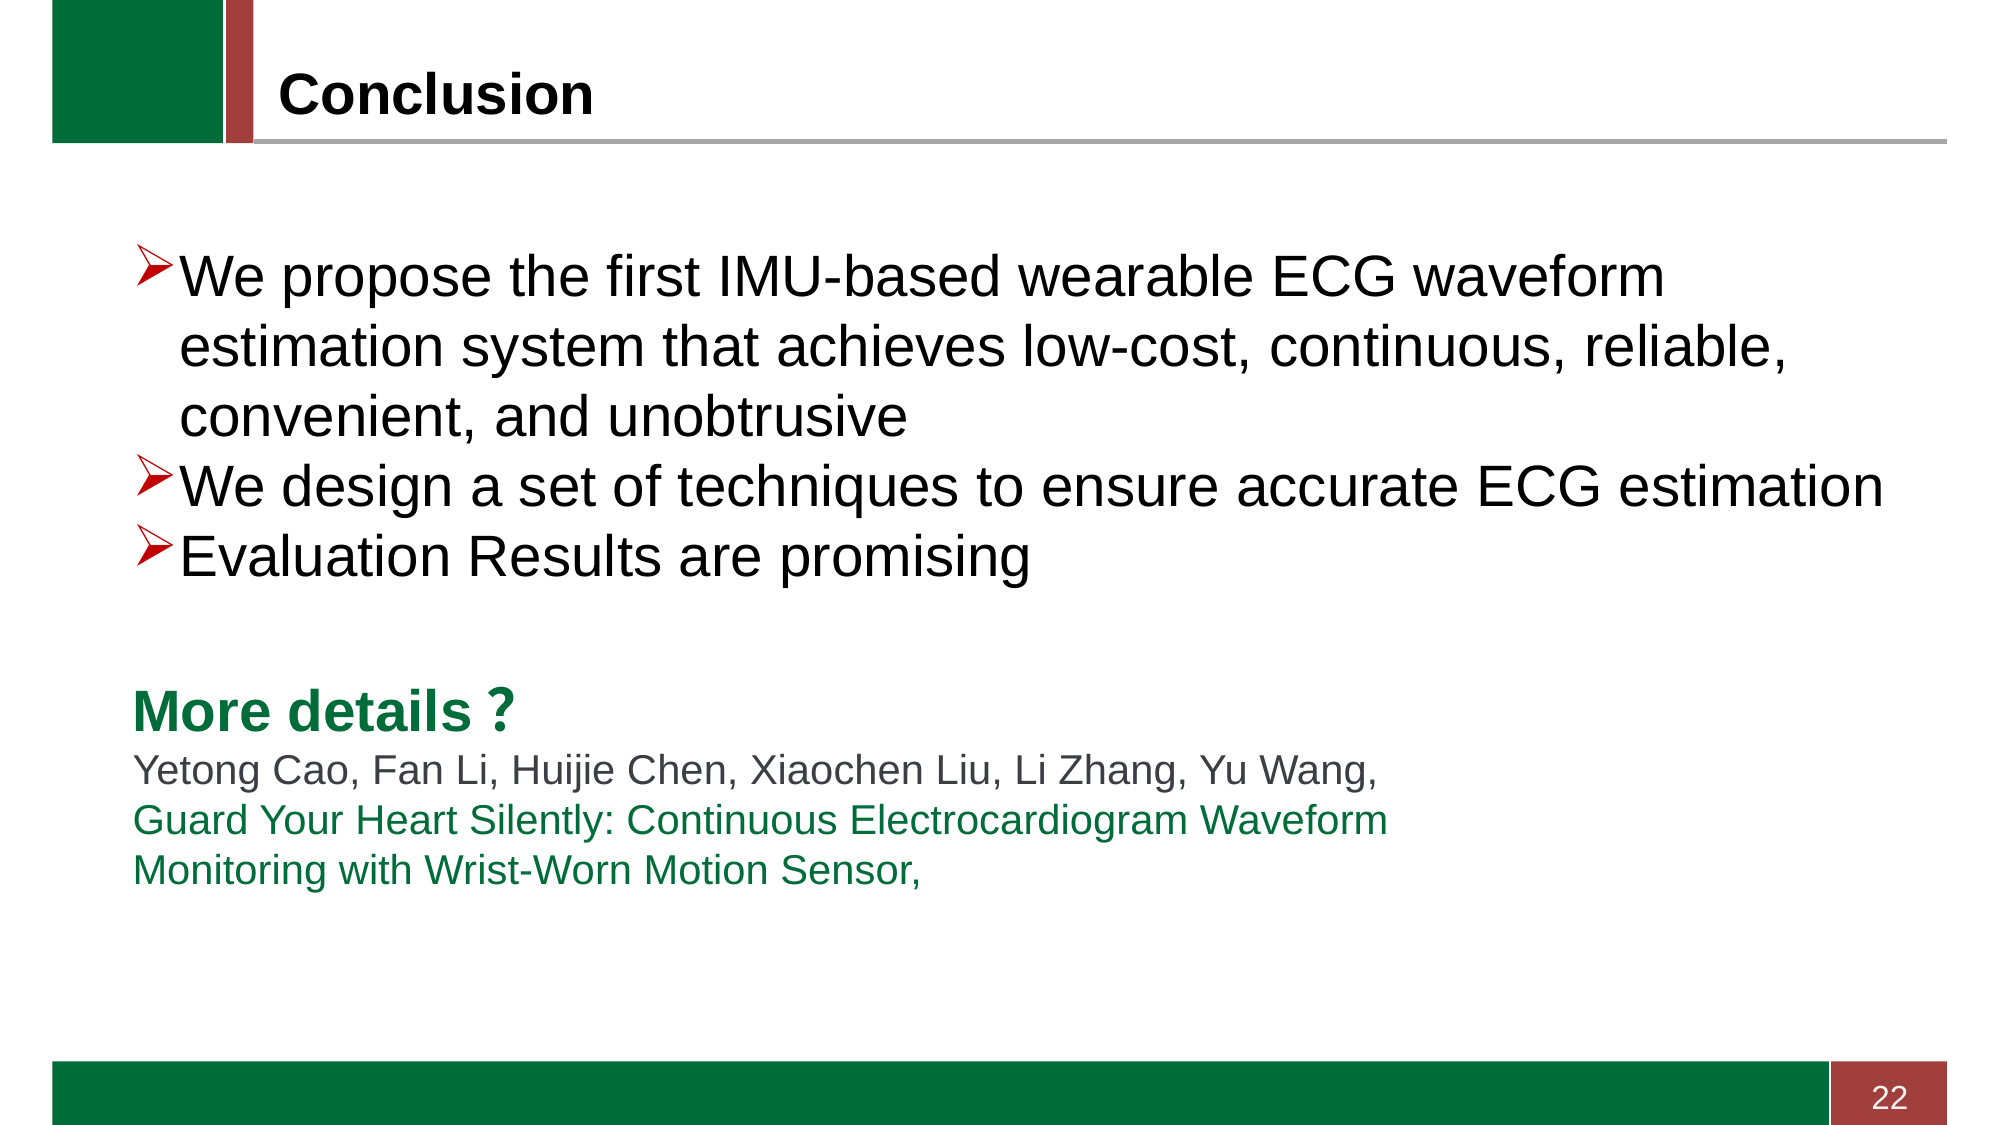

# Conclusion
We propose the first IMU-based wearable ECG waveform estimation system that achieves low-cost, continuous, reliable, convenient, and unobtrusive
We design a set of techniques to ensure accurate ECG estimation
Evaluation Results are promising
More details？
Yetong Cao, Fan Li, Huijie Chen, Xiaochen Liu, Li Zhang, Yu Wang,
Guard Your Heart Silently: Continuous Electrocardiogram Waveform Monitoring with Wrist-Worn Motion Sensor,